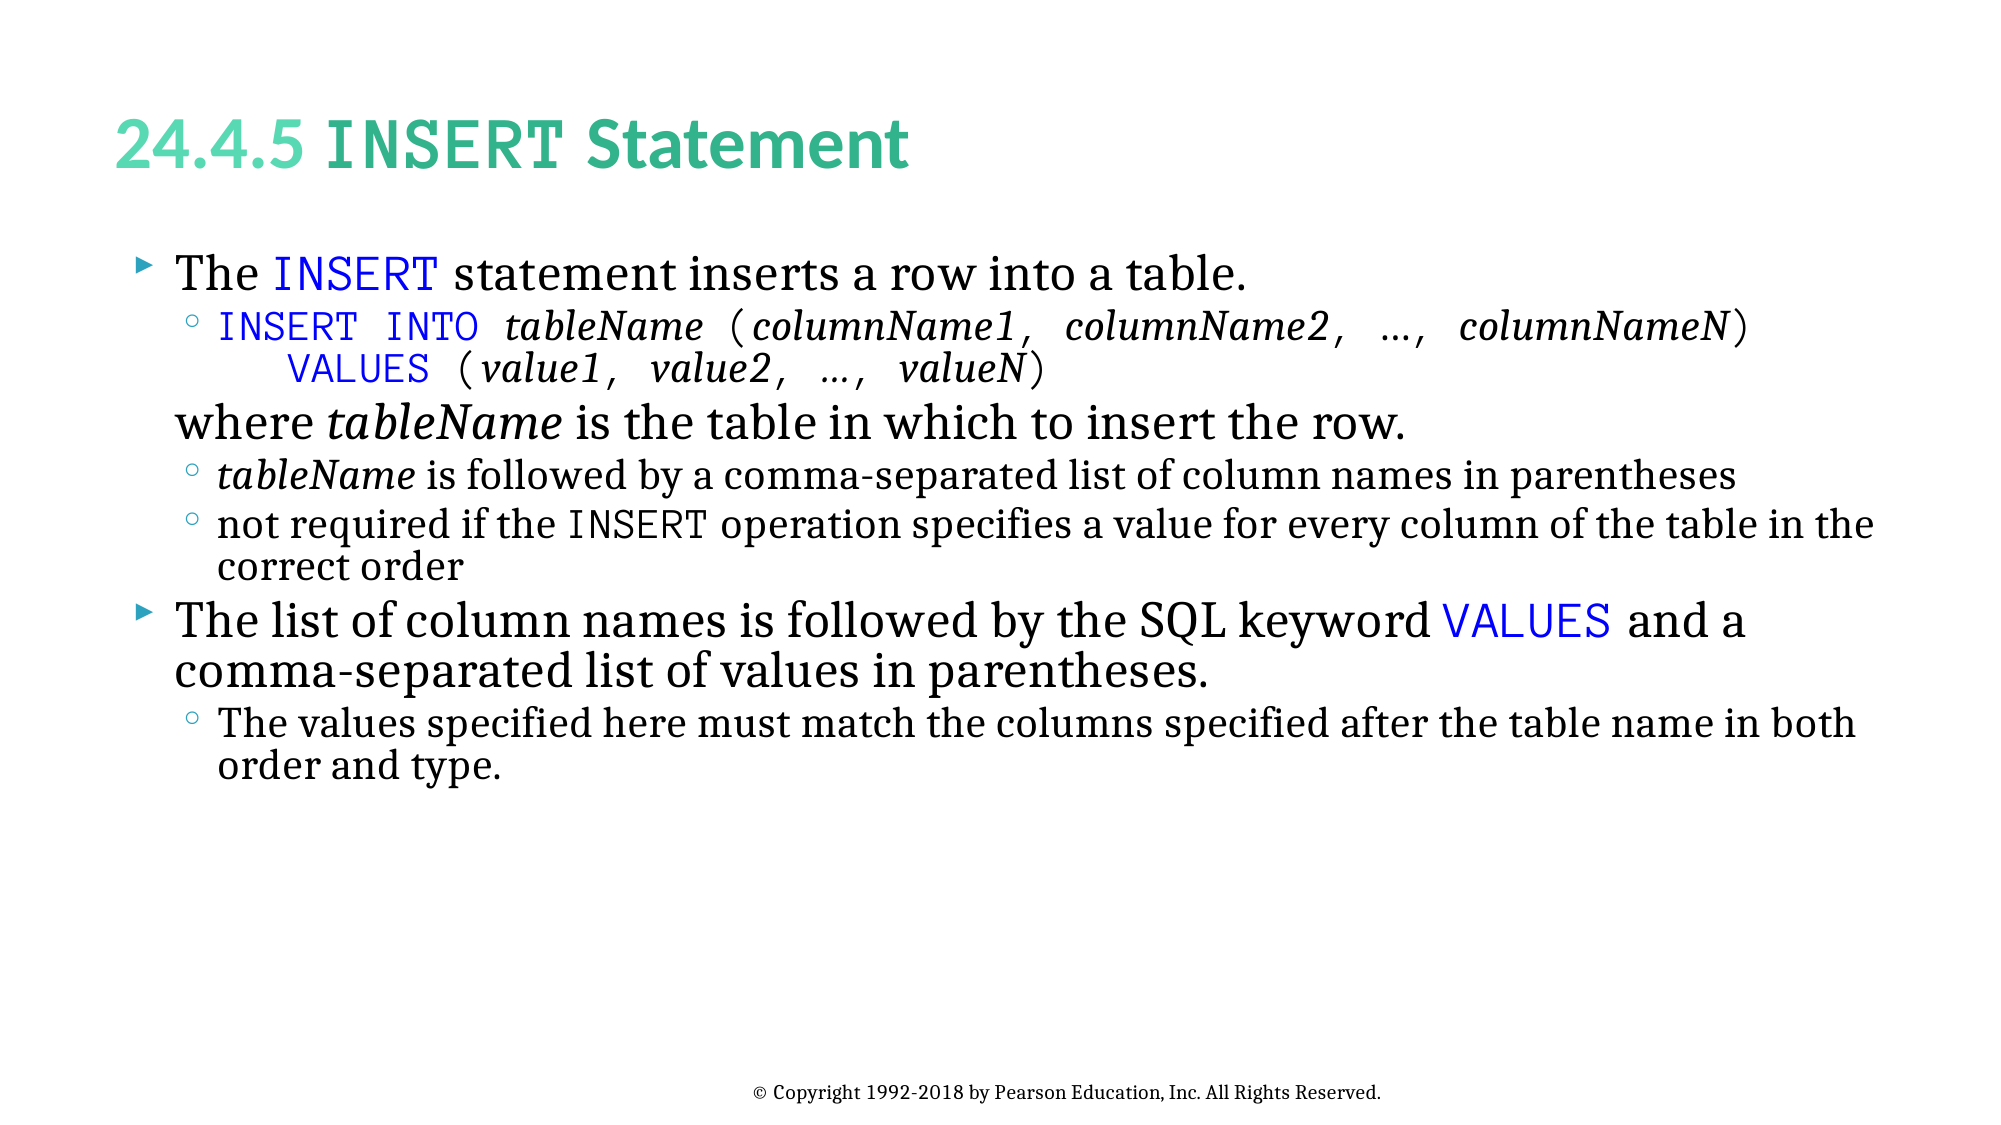

# 24.4.5 INSERT Statement
The INSERT statement inserts a row into a table.
INSERT INTO tableName (columnName1, columnName2, …, columnNameN)
   VALUES (value1, value2, …, valueN)
	where tableName is the table in which to insert the row.
tableName is followed by a comma-separated list of column names in parentheses
not required if the INSERT operation specifies a value for every column of the table in the correct order
The list of column names is followed by the SQL keyword VALUES and a comma-separated list of values in parentheses.
The values specified here must match the columns specified after the table name in both order and type.
© Copyright 1992-2018 by Pearson Education, Inc. All Rights Reserved.